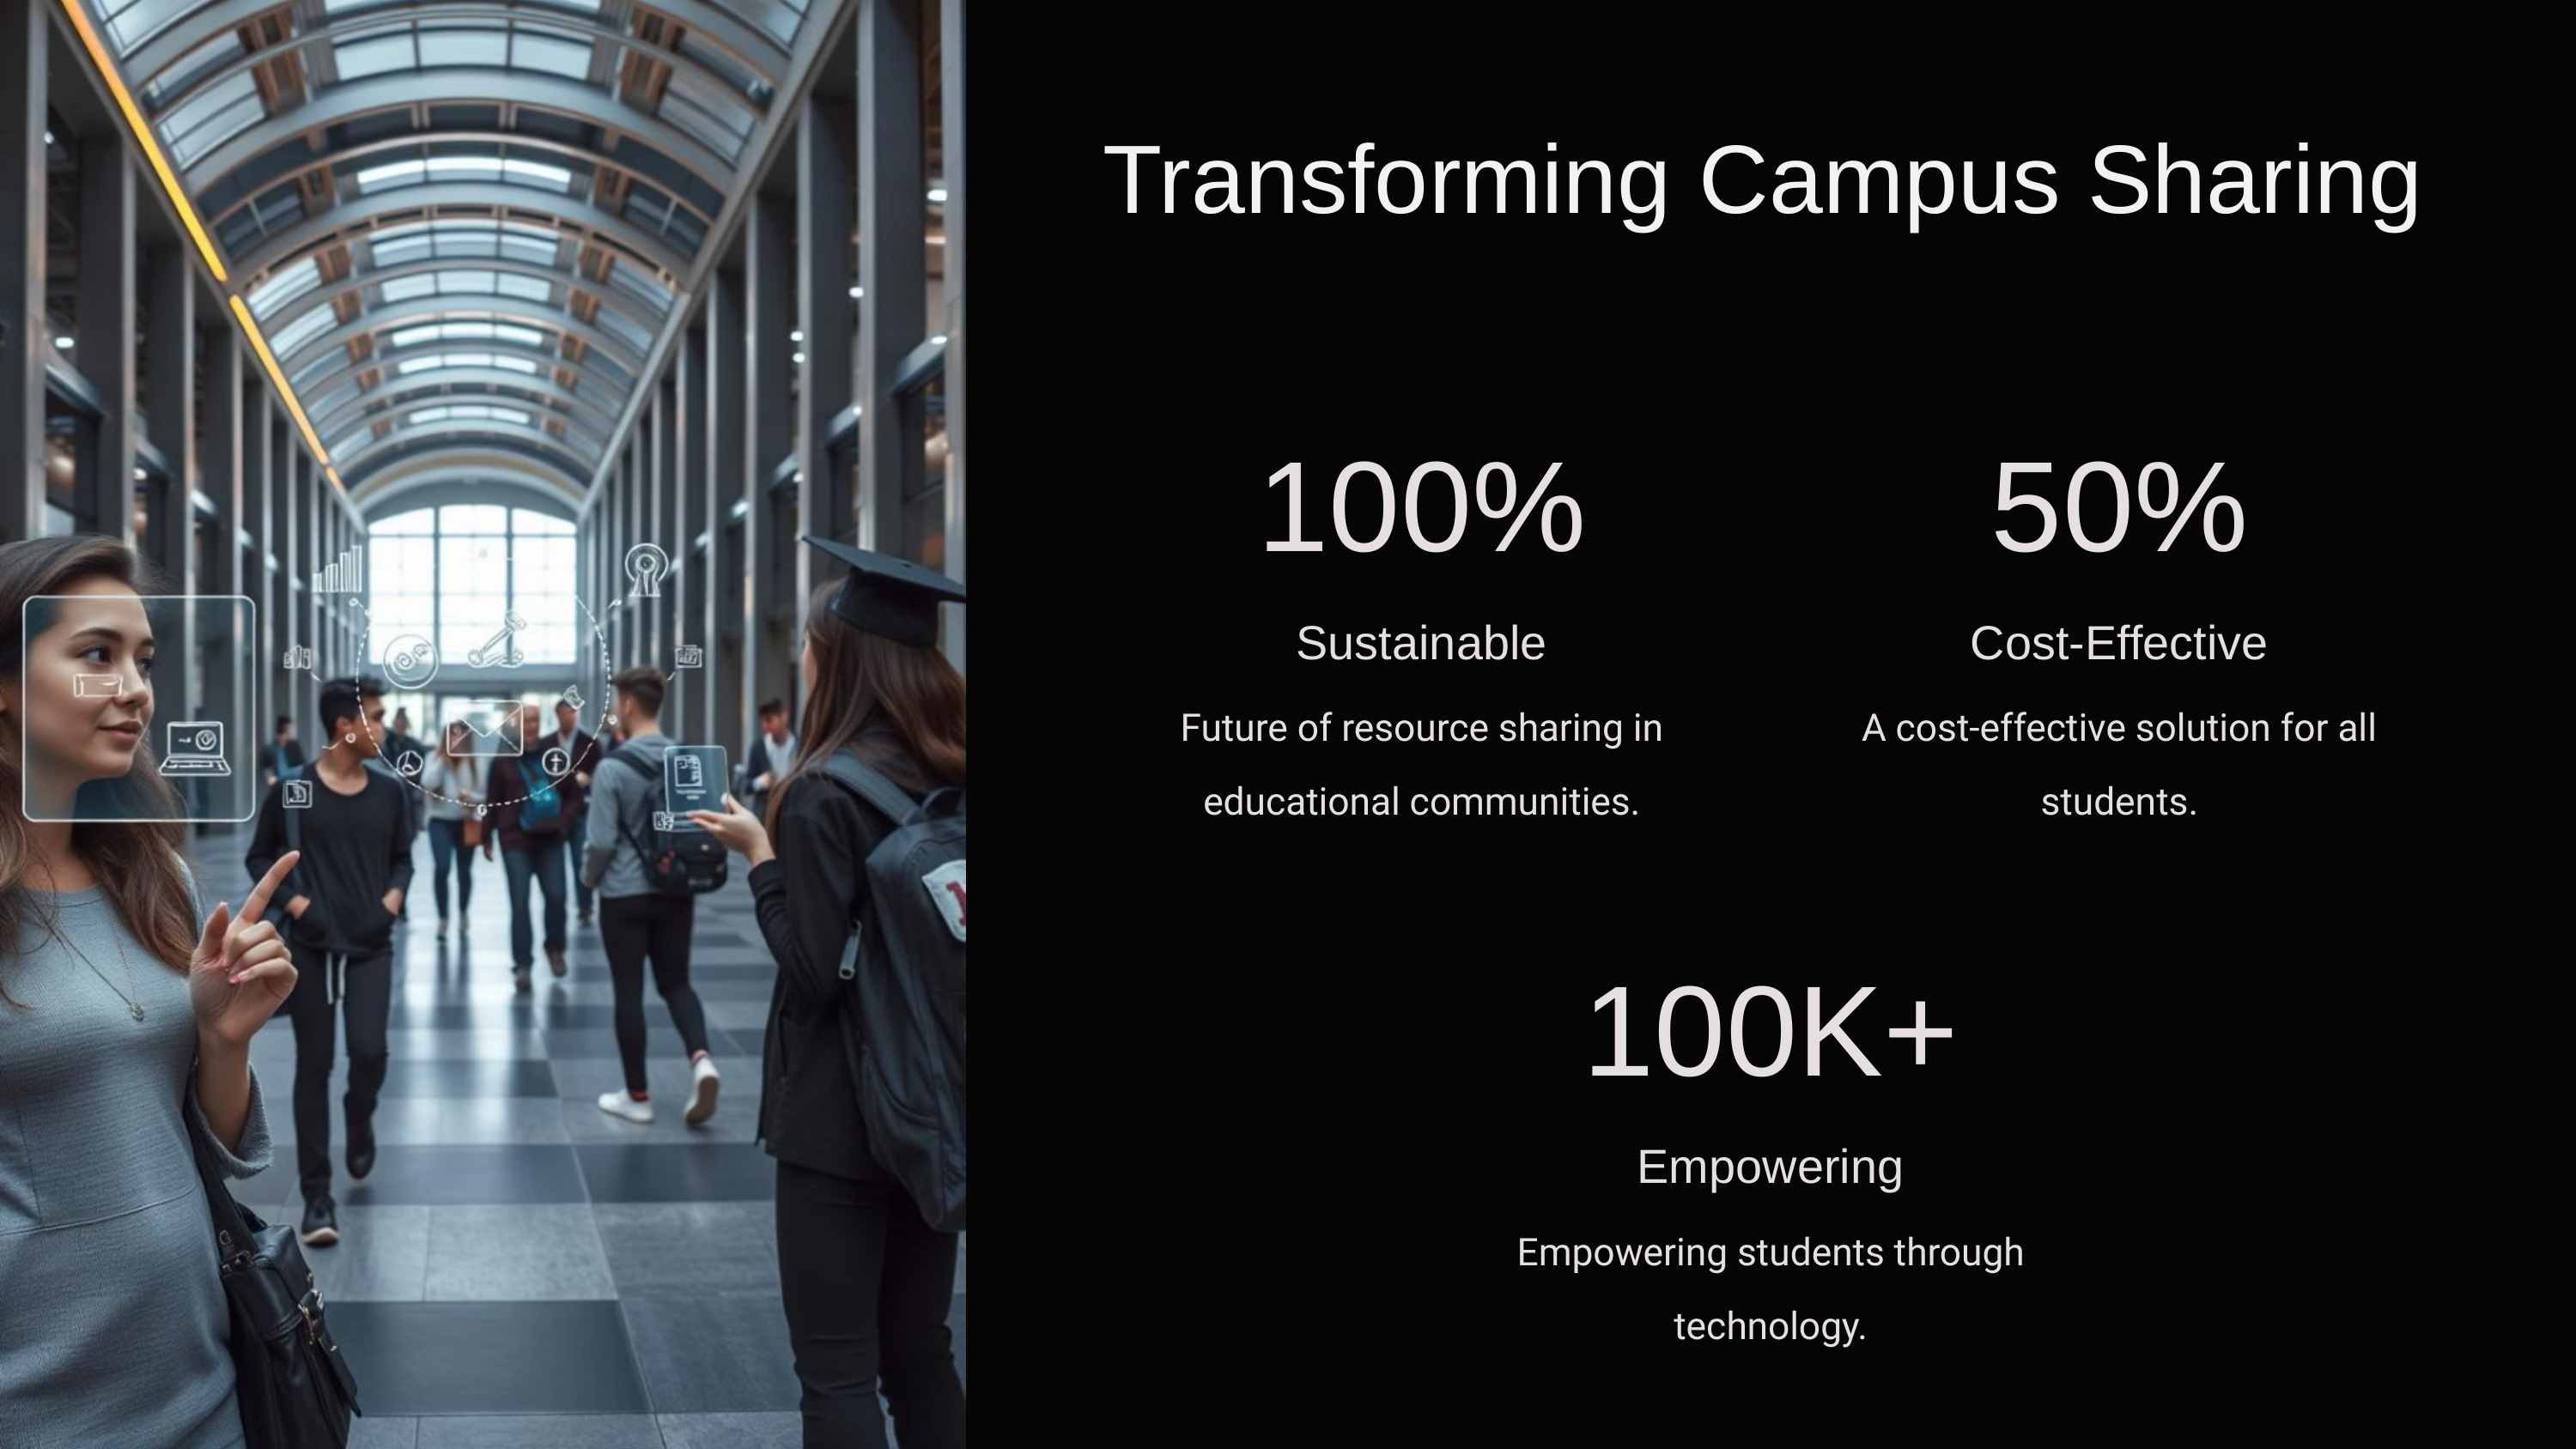

Transforming Campus Sharing

100%

50%

Sustainable

Cost-Effective

Future of resource sharing in educational communities.

A cost-effective solution for all students.

100K+

Empowering

Empowering students through technology.